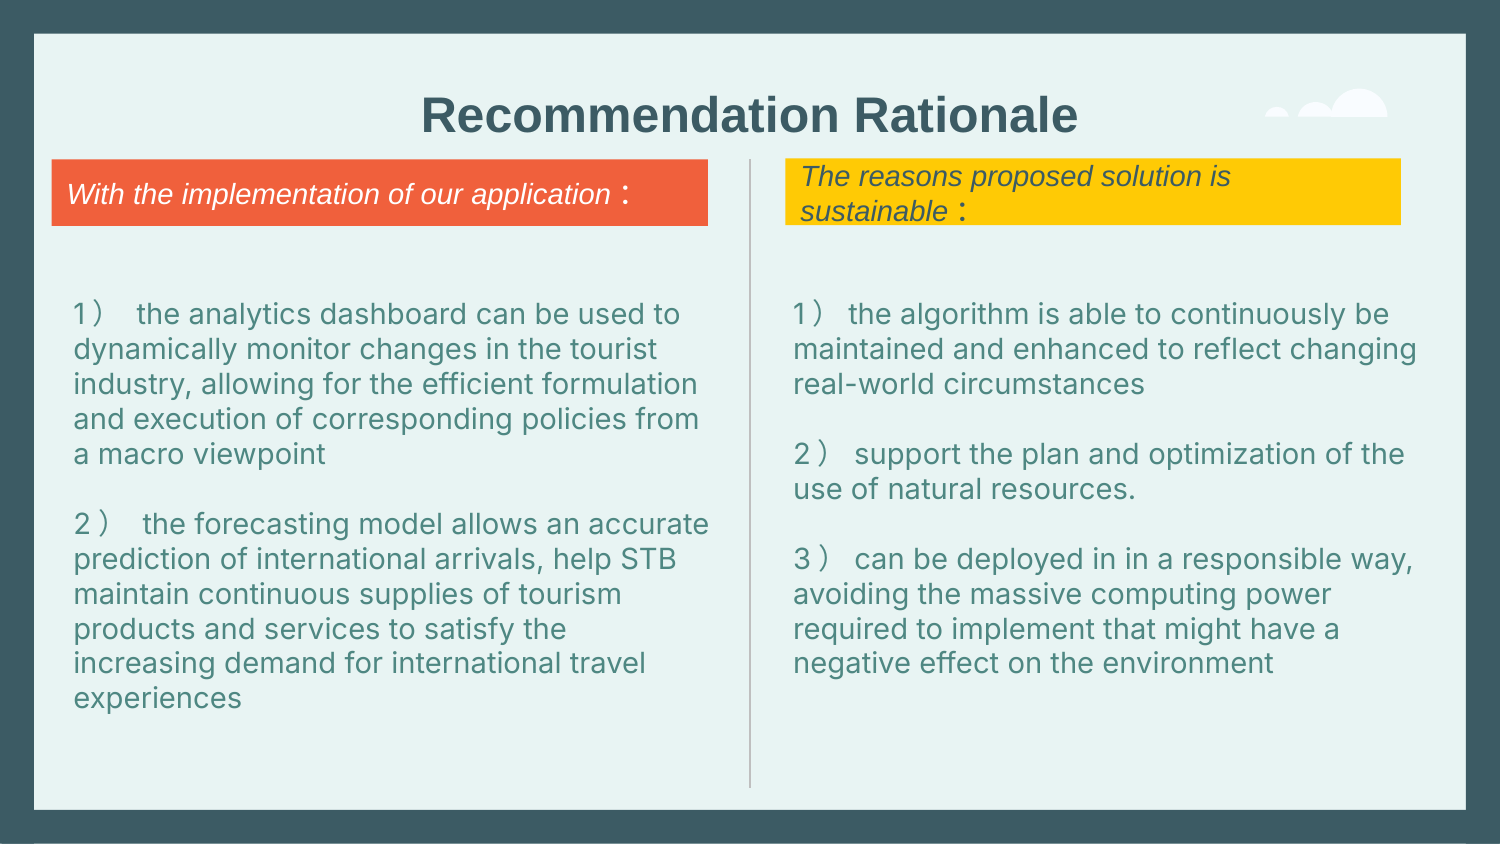

# Recommendation Rationale

The reasons proposed solution is sustainable：
With the implementation of our application：
1）the algorithm is able to continuously be maintained and enhanced to reflect changing real-world circumstances

2）support the plan and optimization of the use of natural resources.

3）can be deployed in in a responsible way, avoiding the massive computing power required to implement that might have a negative effect on the environment

1） the analytics dashboard can be used to dynamically monitor changes in the tourist industry, allowing for the efficient formulation and execution of corresponding policies from a macro viewpoint

2） the forecasting model allows an accurate prediction of international arrivals, help STB maintain continuous supplies of tourism products and services to satisfy the increasing demand for international travel experiences